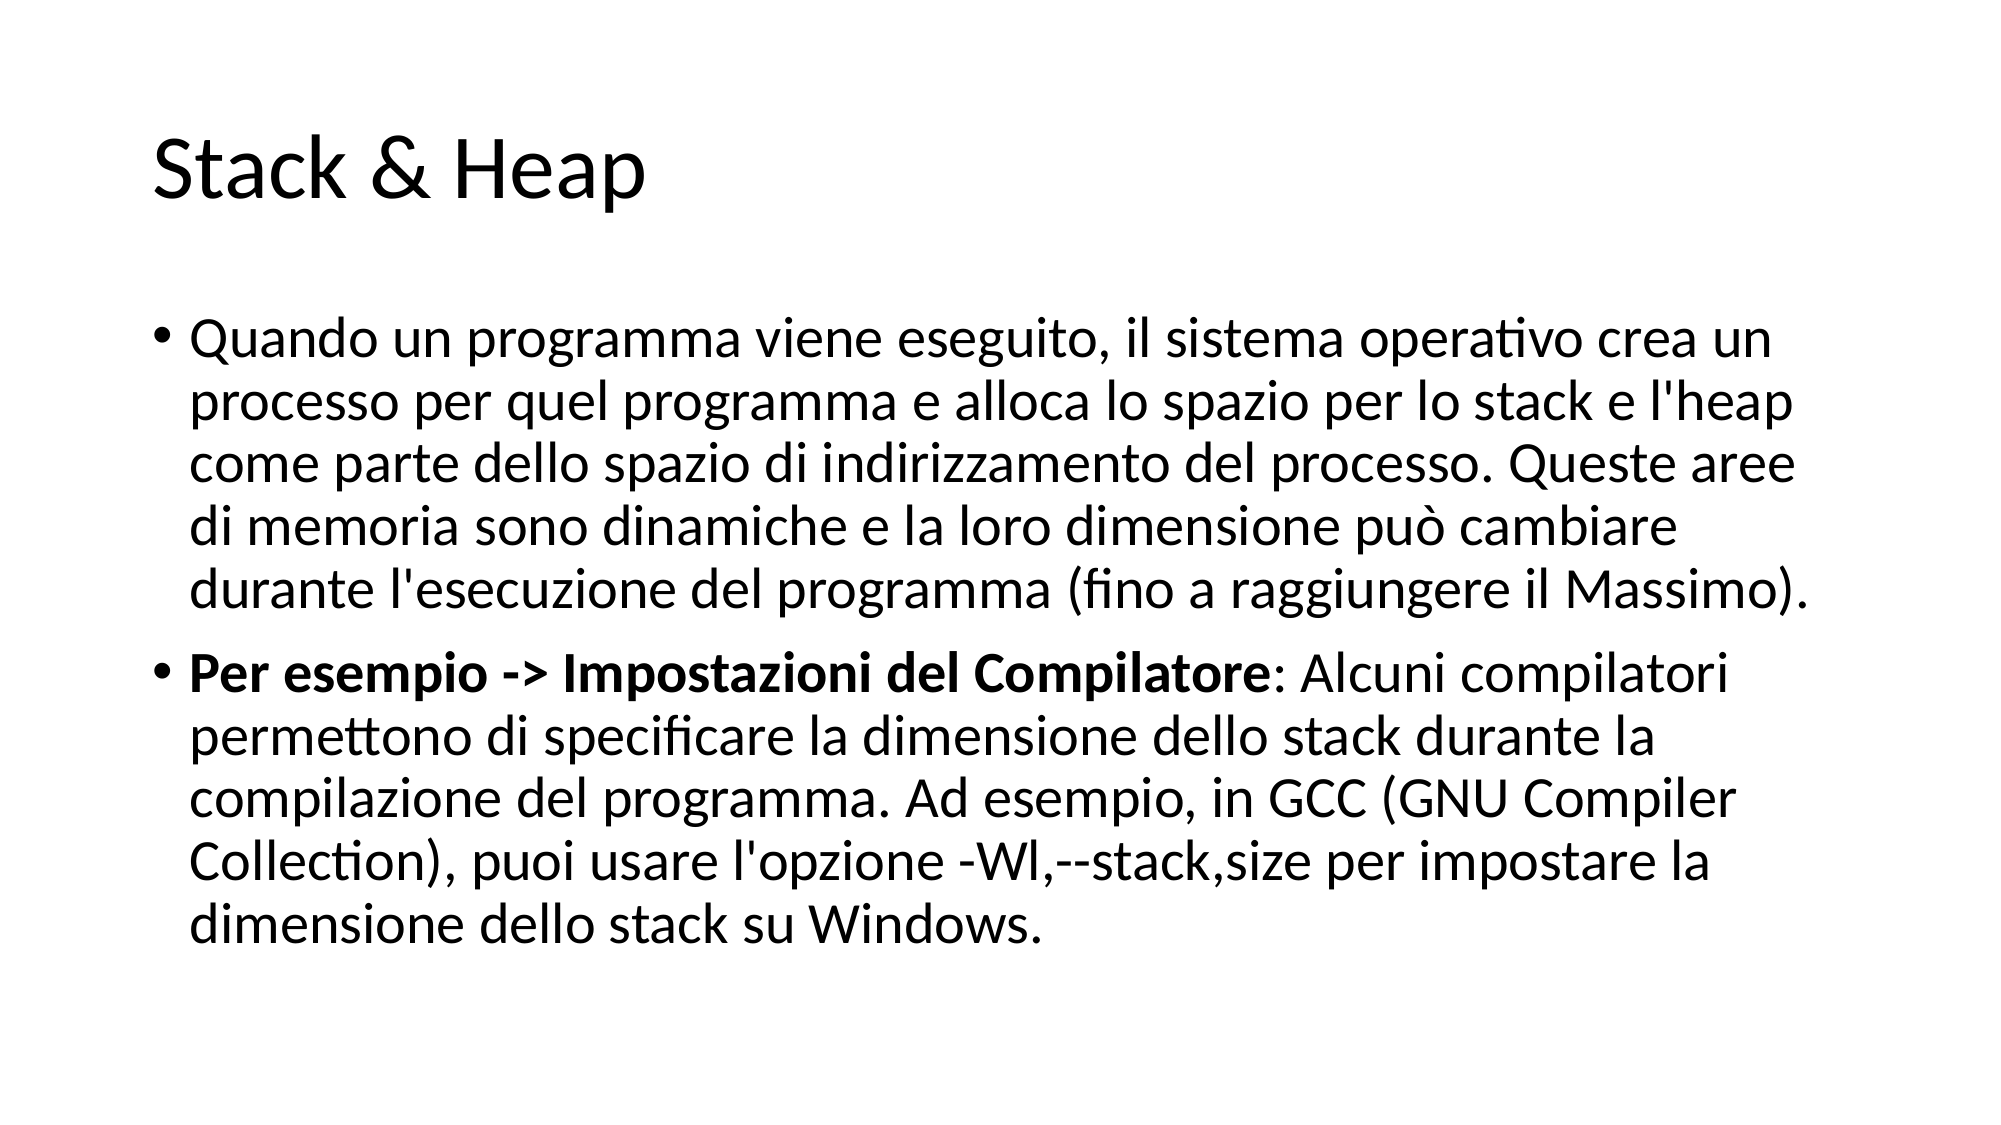

# Stack & Heap
Quando un programma viene eseguito, il sistema operativo crea un processo per quel programma e alloca lo spazio per lo stack e l'heap come parte dello spazio di indirizzamento del processo. Queste aree di memoria sono dinamiche e la loro dimensione può cambiare durante l'esecuzione del programma (fino a raggiungere il Massimo).
Per esempio -> Impostazioni del Compilatore: Alcuni compilatori permettono di specificare la dimensione dello stack durante la compilazione del programma. Ad esempio, in GCC (GNU Compiler Collection), puoi usare l'opzione -Wl,--stack,size per impostare la dimensione dello stack su Windows.